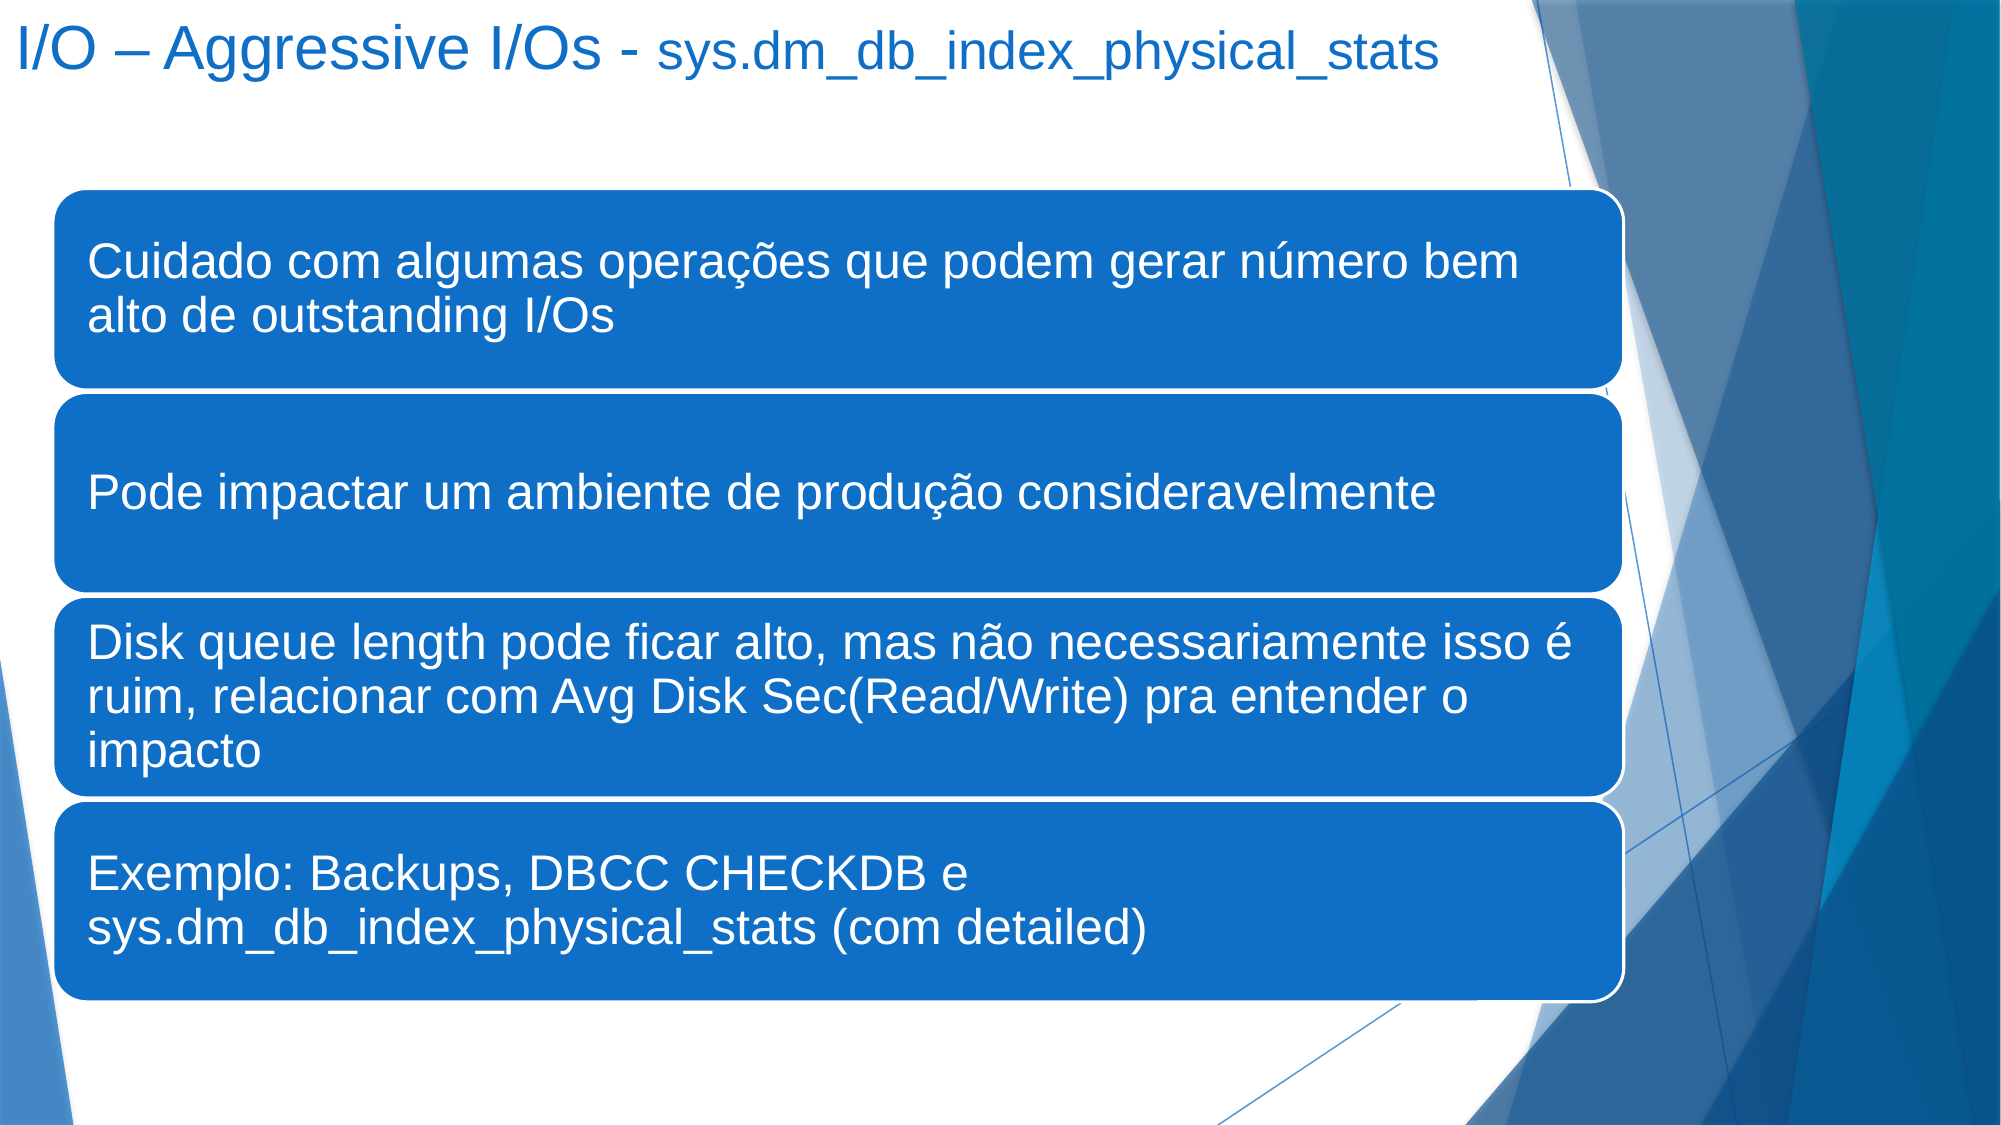

# I/O – Aggressive I/Os - sys.dm_db_index_physical_stats
Cuidado com algumas operações que podem gerar número bem alto de outstanding I/Os
Pode impactar um ambiente de produção consideravelmente
Disk queue length pode ficar alto, mas não necessariamente isso é ruim, relacionar com Avg Disk Sec(Read/Write) pra entender o impacto
Exemplo: Backups, DBCC CHECKDB e  sys.dm_db_index_physical_stats (com detailed)